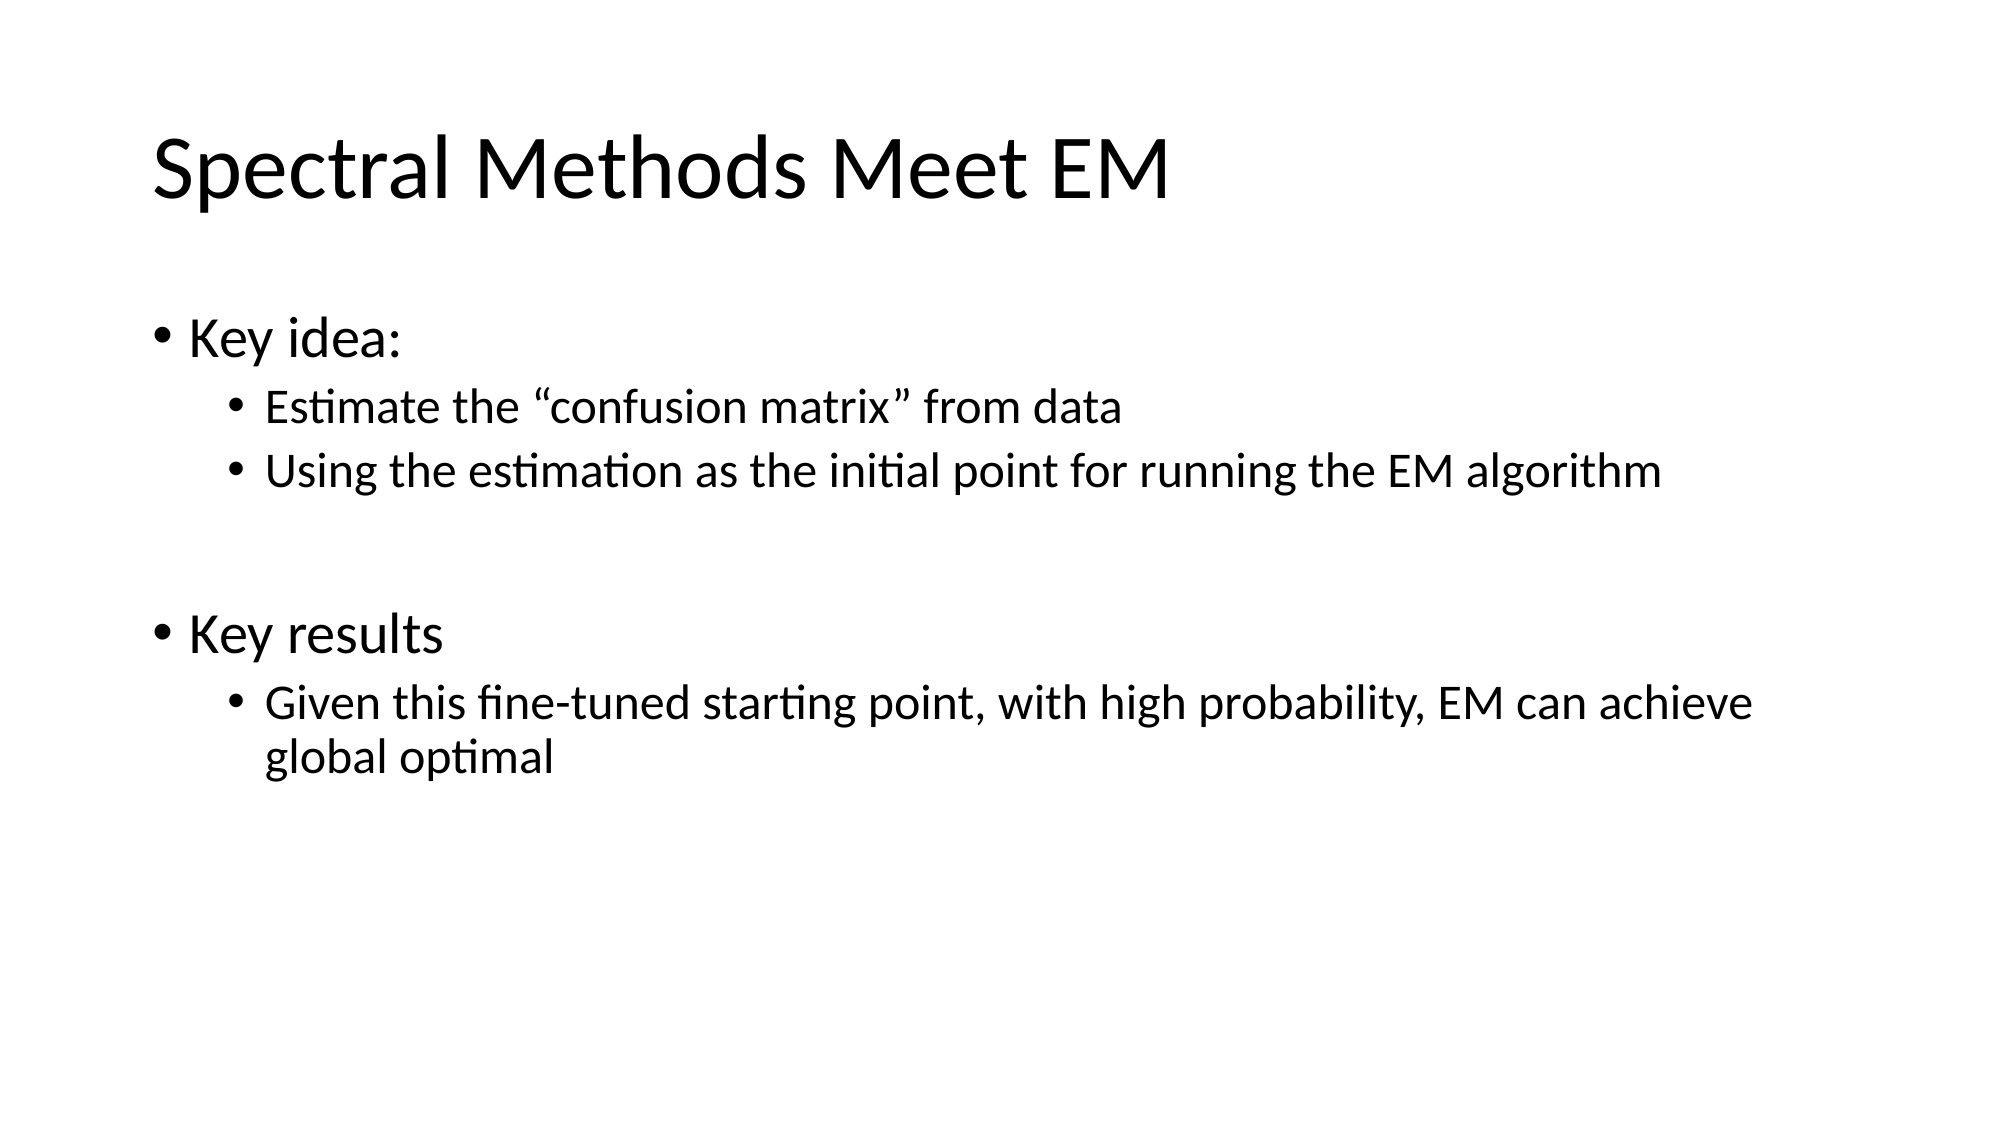

# Spectral Methods Meet EM
Key idea:
Estimate the “confusion matrix” from data
Using the estimation as the initial point for running the EM algorithm

Key results
Given this fine-tuned starting point, with high probability, EM can achieve global optimal